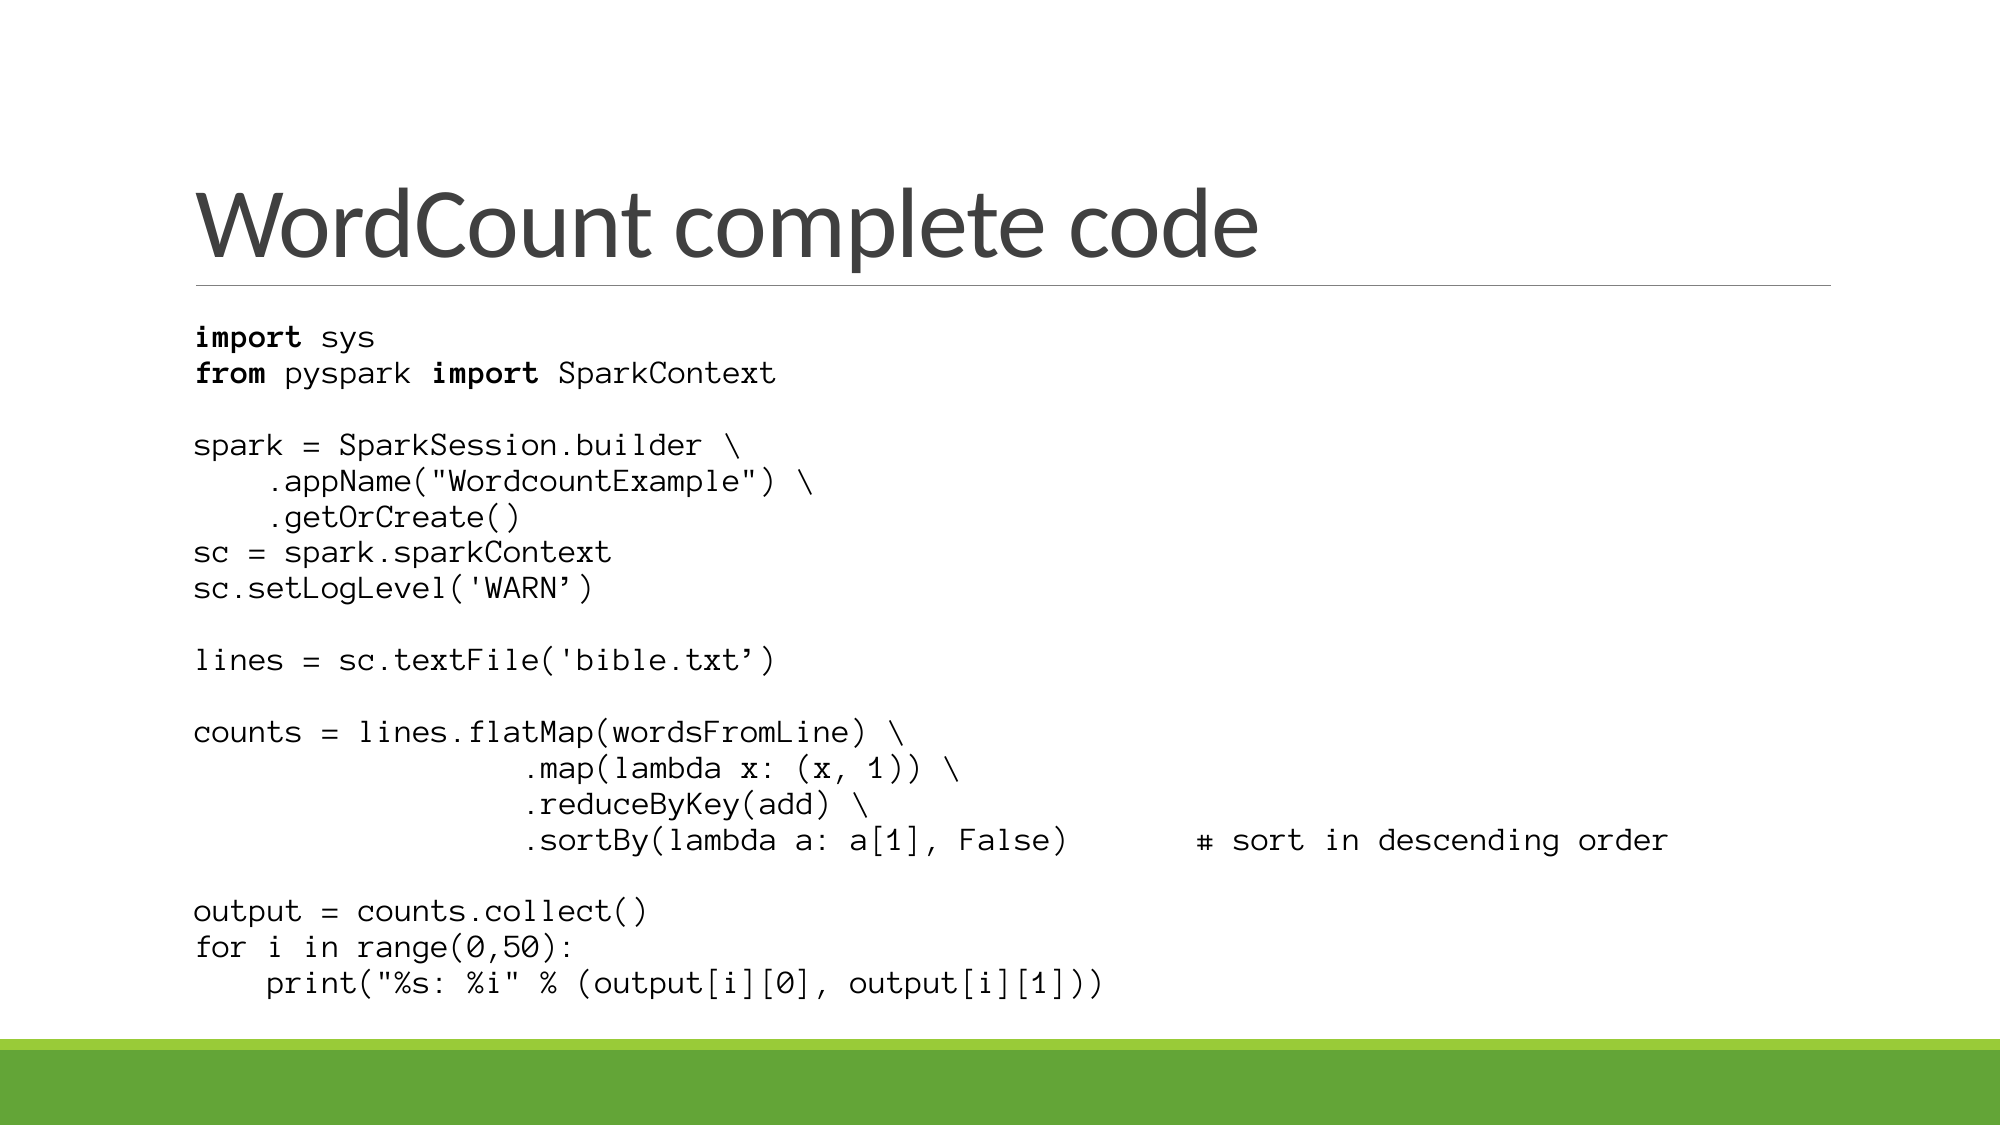

# WordCount complete code
import sys
from pyspark import SparkContext

spark = SparkSession.builder \
    .appName("WordcountExample") \
    .getOrCreate()
sc = spark.sparkContext
sc.setLogLevel('WARN’)

lines = sc.textFile('bible.txt’)

counts = lines.flatMap(wordsFromLine) \
                  .map(lambda x: (x, 1)) \
                  .reduceByKey(add) \
                  .sortBy(lambda a: a[1], False)       # sort in descending order

output = counts.collect()
for i in range(0,50):
    print("%s: %i" % (output[i][0], output[i][1]))